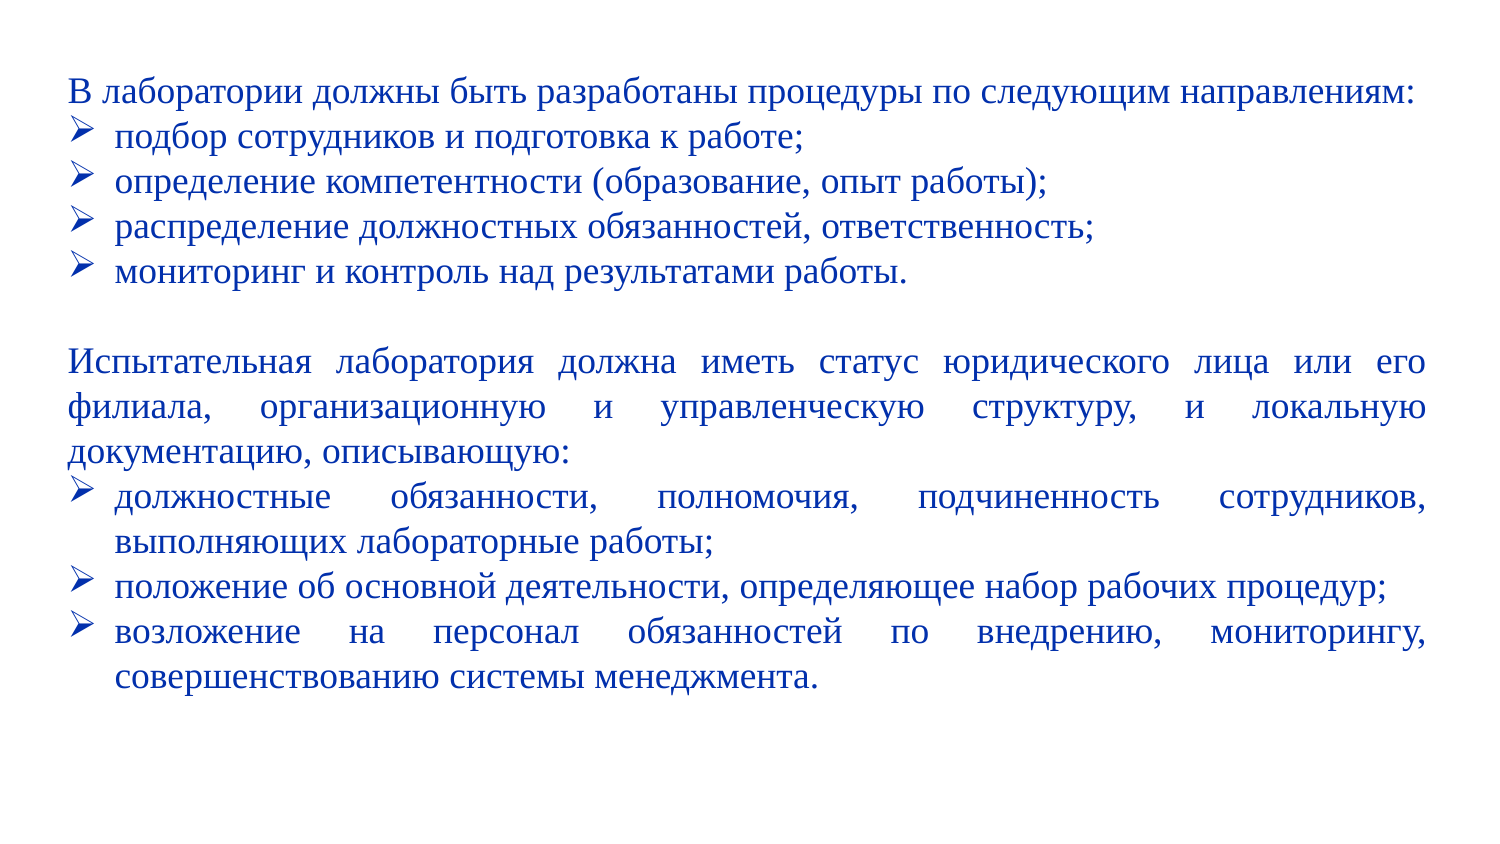

В лаборатории должны быть разработаны процедуры по следующим направлениям:
подбор сотрудников и подготовка к работе;
определение компетентности (образование, опыт работы);
распределение должностных обязанностей, ответственность;
мониторинг и контроль над результатами работы.

Испытательная лаборатория должна иметь статус юридического лица или его филиала, организационную и управленческую структуру, и локальную документацию, описывающую:
должностные обязанности, полномочия, подчиненность сотрудников, выполняющих лабораторные работы;
положение об основной деятельности, определяющее набор рабочих процедур;
возложение на персонал обязанностей по внедрению, мониторингу, совершенствованию системы менеджмента.